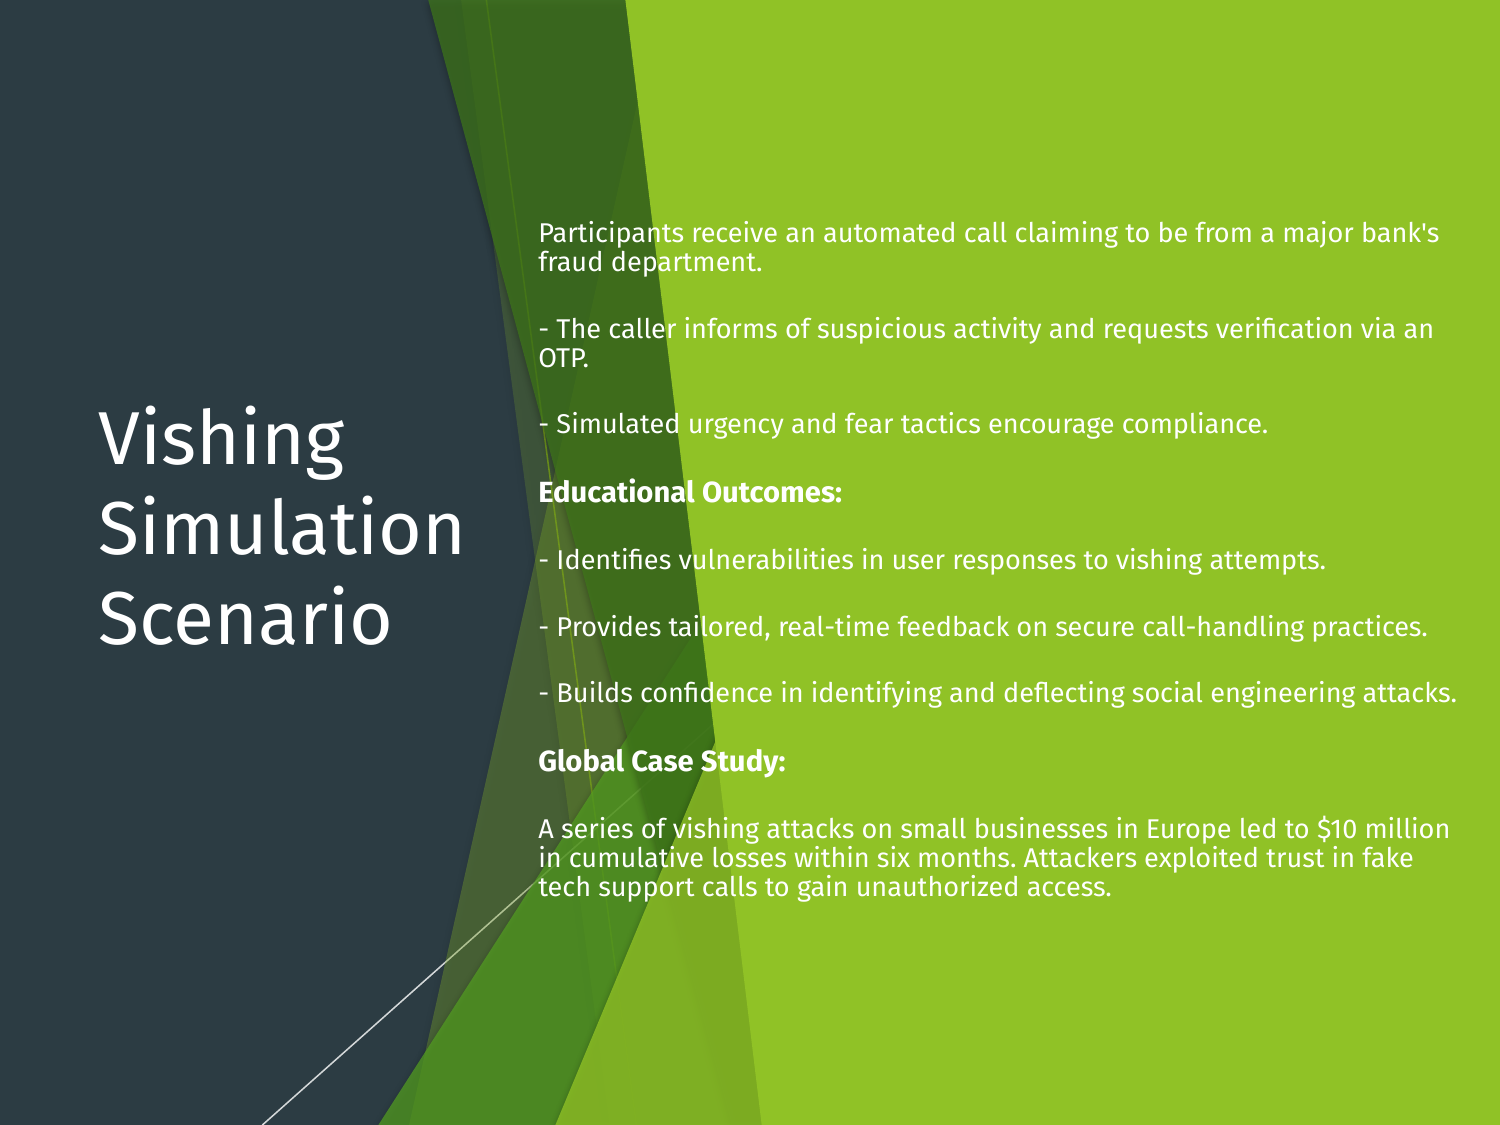

Participants receive an automated call claiming to be from a major bank's fraud department.
- The caller informs of suspicious activity and requests verification via an OTP.
- Simulated urgency and fear tactics encourage compliance.
Educational Outcomes:
- Identifies vulnerabilities in user responses to vishing attempts.
- Provides tailored, real-time feedback on secure call-handling practices.
- Builds confidence in identifying and deflecting social engineering attacks.
Global Case Study:
A series of vishing attacks on small businesses in Europe led to $10 million in cumulative losses within six months. Attackers exploited trust in fake tech support calls to gain unauthorized access.
# Vishing Simulation Scenario